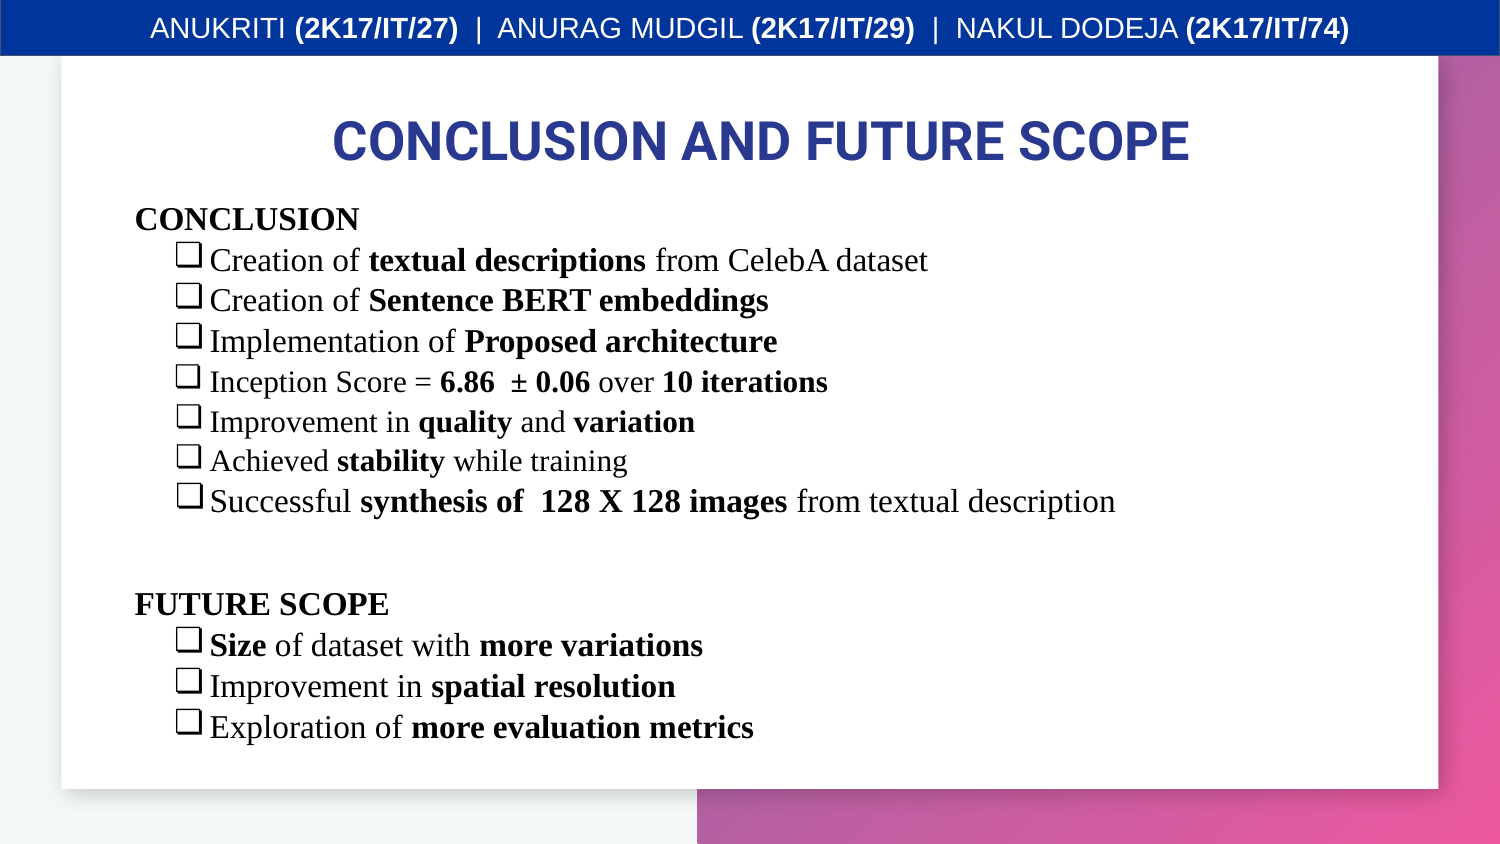

ANUKRITI (2K17/IT/27)  |  ANURAG MUDGIL (2K17/IT/29)  |  NAKUL DODEJA (2K17/IT/74)

CONCLUSION AND FUTURE SCOPE

CONCLUSION
Creation of textual descriptions from CelebA dataset
Creation of Sentence BERT embeddings
Implementation of Proposed architecture
Inception Score = 6.86  ± 0.06 over 10 iterations
Improvement in quality and variation
Achieved stability while training
Successful synthesis of  128 X 128 images from textual description

FUTURE SCOPE
Size of dataset with more variations
Improvement in spatial resolution
Exploration of more evaluation metrics

21